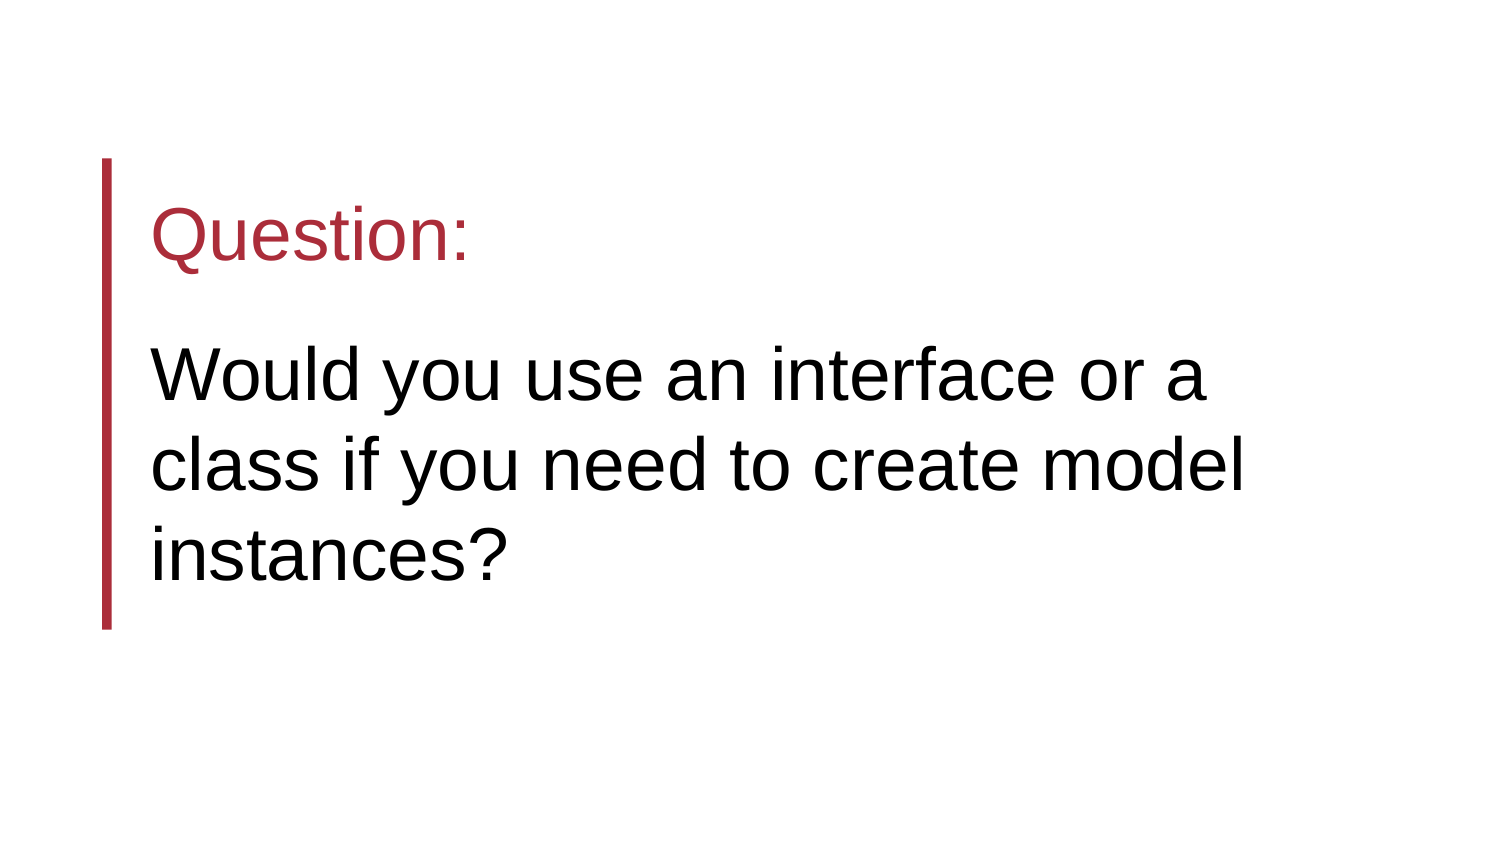

Question:
Would you use an interface or a class if you need to create model instances?